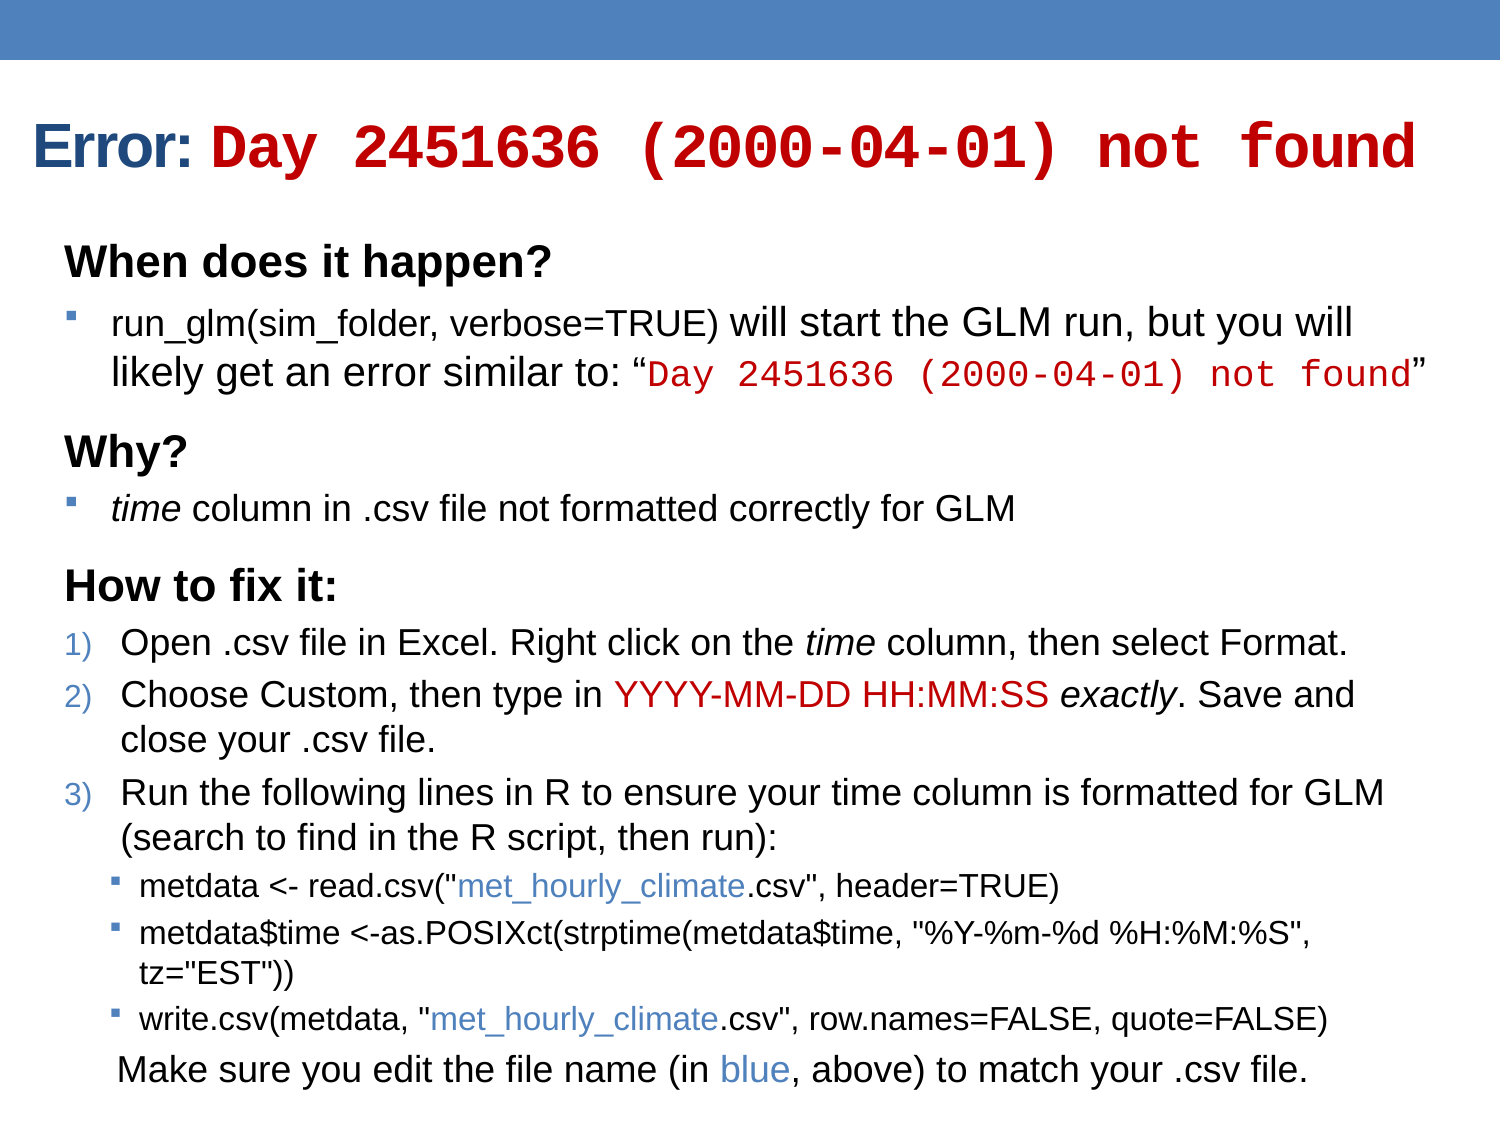

# Error: Day 2451636 (2000-04-01) not found
When does it happen?
run_glm(sim_folder, verbose=TRUE) will start the GLM run, but you will likely get an error similar to: “Day 2451636 (2000-04-01) not found”

Why?
time column in .csv file not formatted correctly for GLM

How to fix it:
Open .csv file in Excel. Right click on the time column, then select Format.
Choose Custom, then type in YYYY-MM-DD HH:MM:SS exactly. Save and close your .csv file.
Run the following lines in R to ensure your time column is formatted for GLM (search to find in the R script, then run):
metdata <- read.csv("met_hourly_climate.csv", header=TRUE)
metdata$time <-as.POSIXct(strptime(metdata$time, "%Y-%m-%d %H:%M:%S", tz="EST"))
write.csv(metdata, "met_hourly_climate.csv", row.names=FALSE, quote=FALSE)
     Make sure you edit the file name (in blue, above) to match your .csv file.